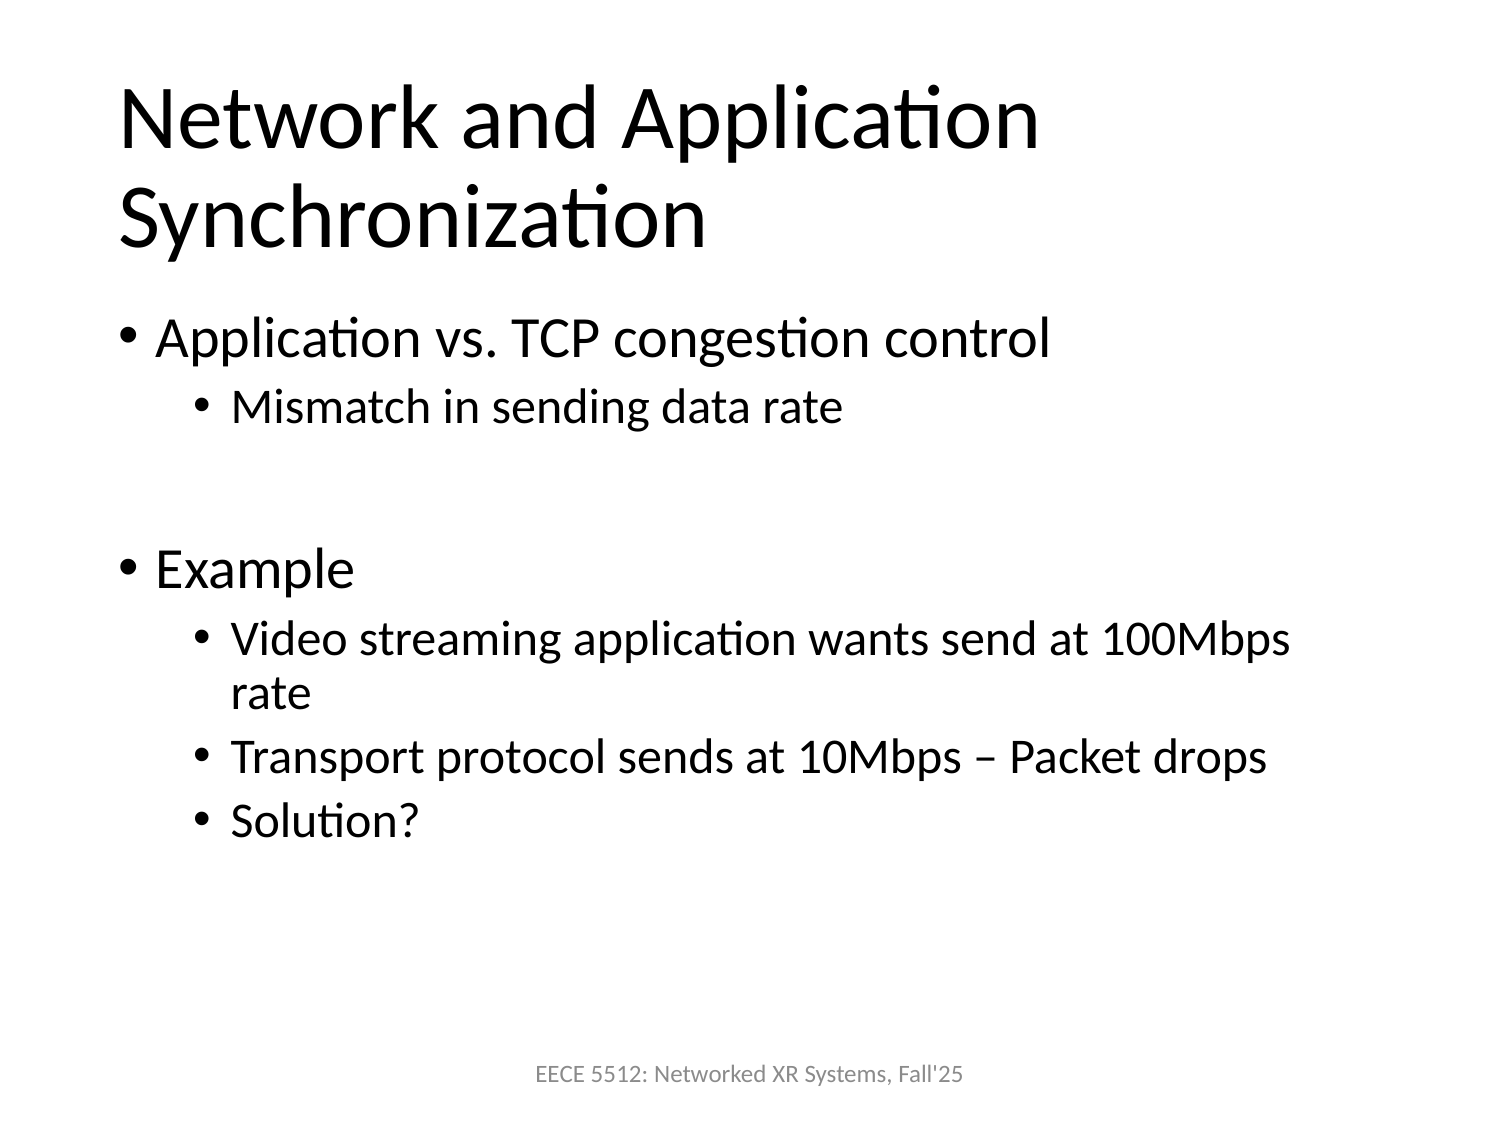

# Network and Application Synchronization
Application vs. TCP congestion control
Mismatch in sending data rate

Example
Video streaming application wants send at 100Mbps rate
Transport protocol sends at 10Mbps – Packet drops
Solution?
EECE 5512: Networked XR Systems, Fall'25